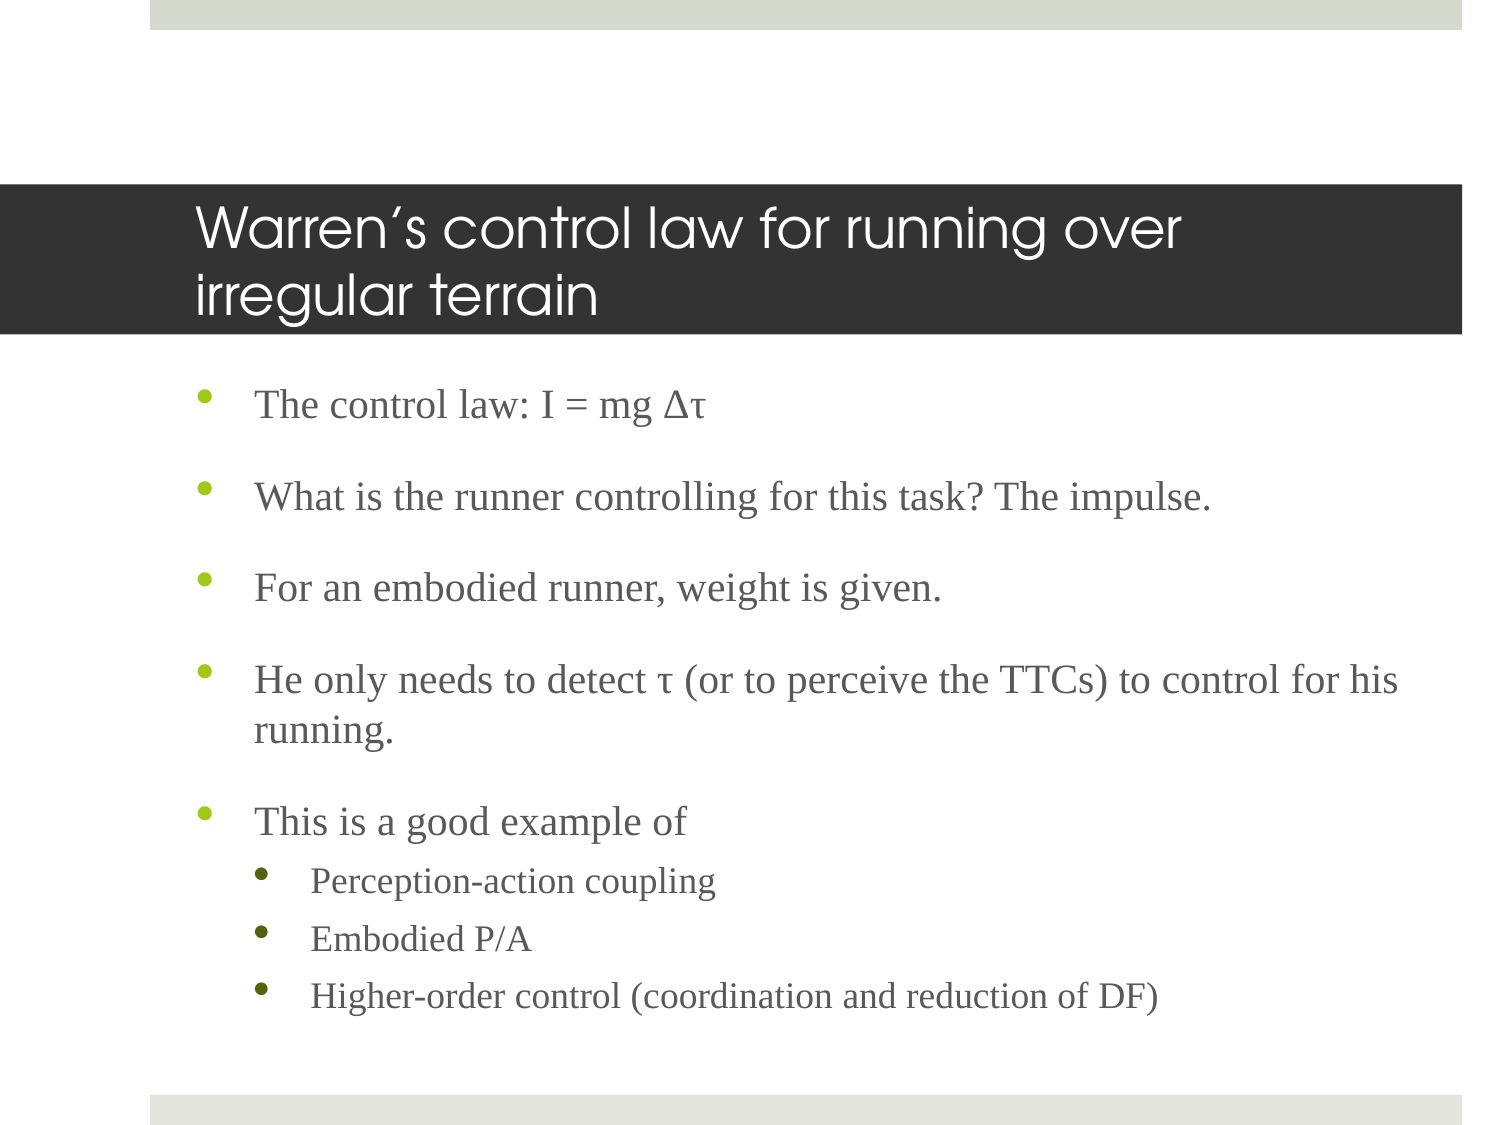

# Warren’s control law for running over irregular terrain
The control law: I = mg Δτ
What is the runner controlling for this task? The impulse.
For an embodied runner, weight is given.
He only needs to detect τ (or to perceive the TTCs) to control for his running.
This is a good example of
Perception-action coupling
Embodied P/A
Higher-order control (coordination and reduction of DF)